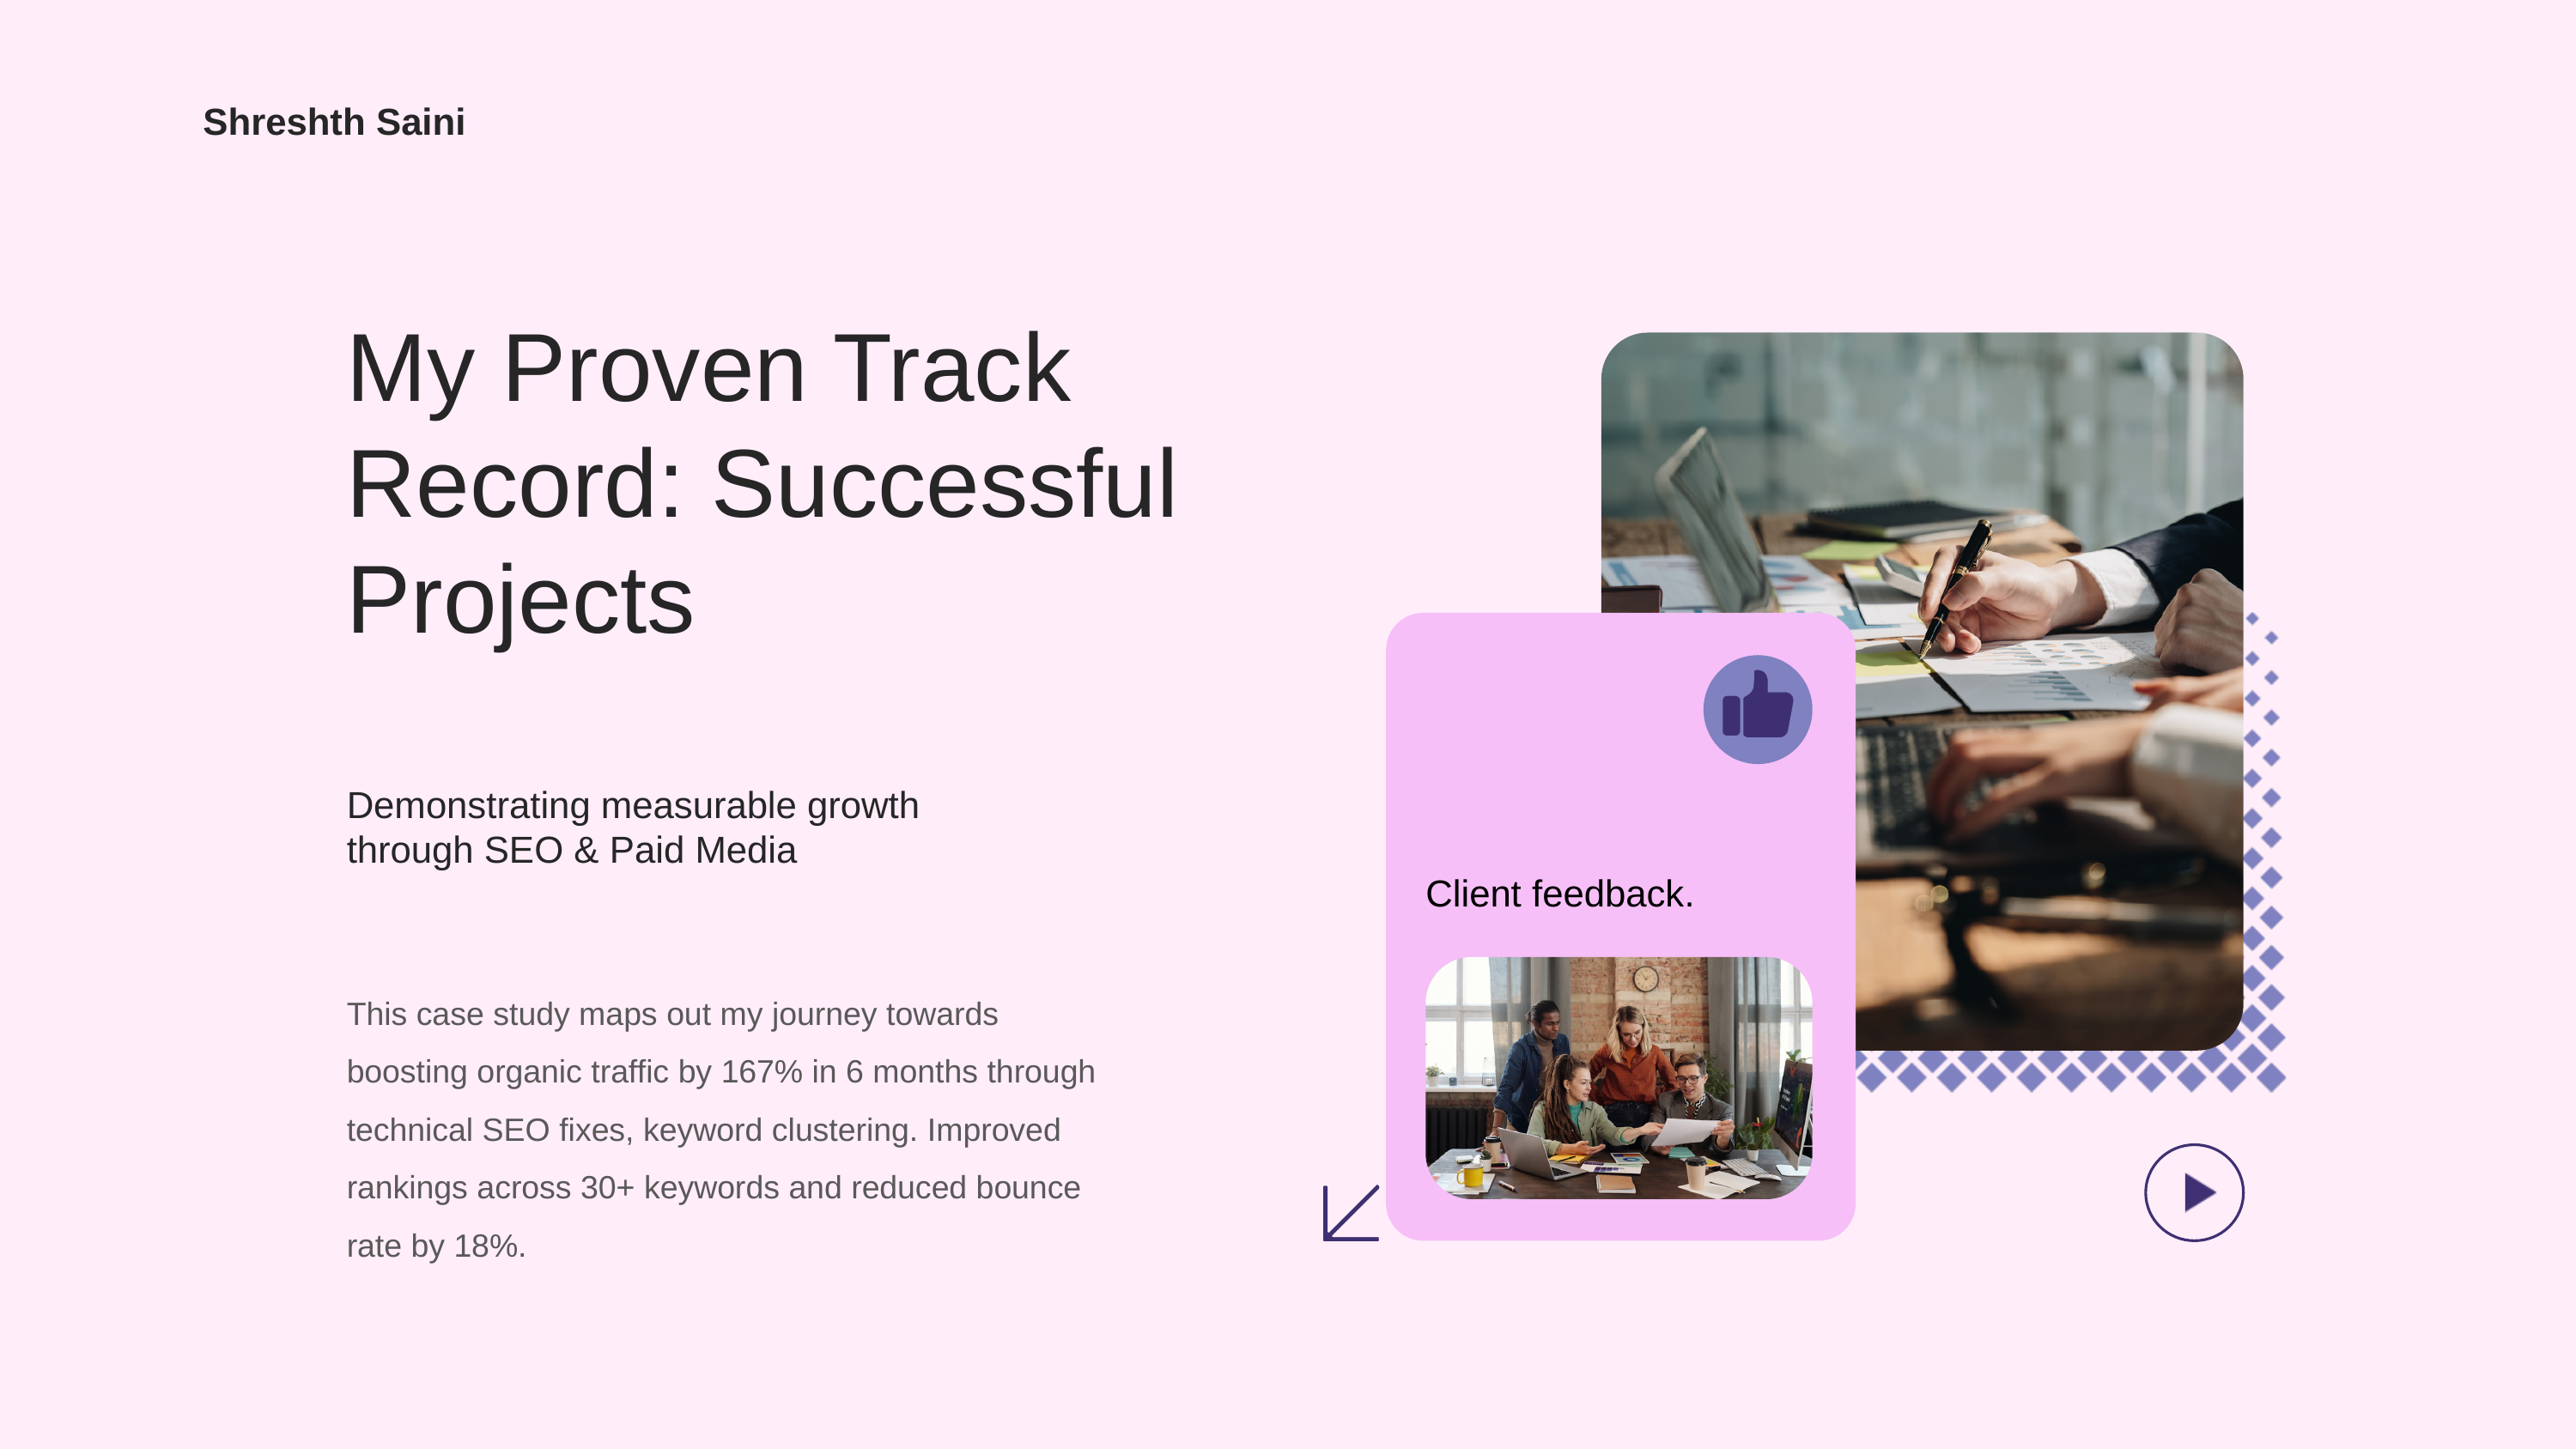

Shreshth Saini
My Proven Track Record: Successful Projects

Demonstrating measurable growth through SEO & Paid Media

Client feedback.

This case study maps out my journey towards boosting organic traffic by 167% in 6 months through technical SEO fixes, keyword clustering. Improved rankings across 30+ keywords and reduced bounce rate by 18%.